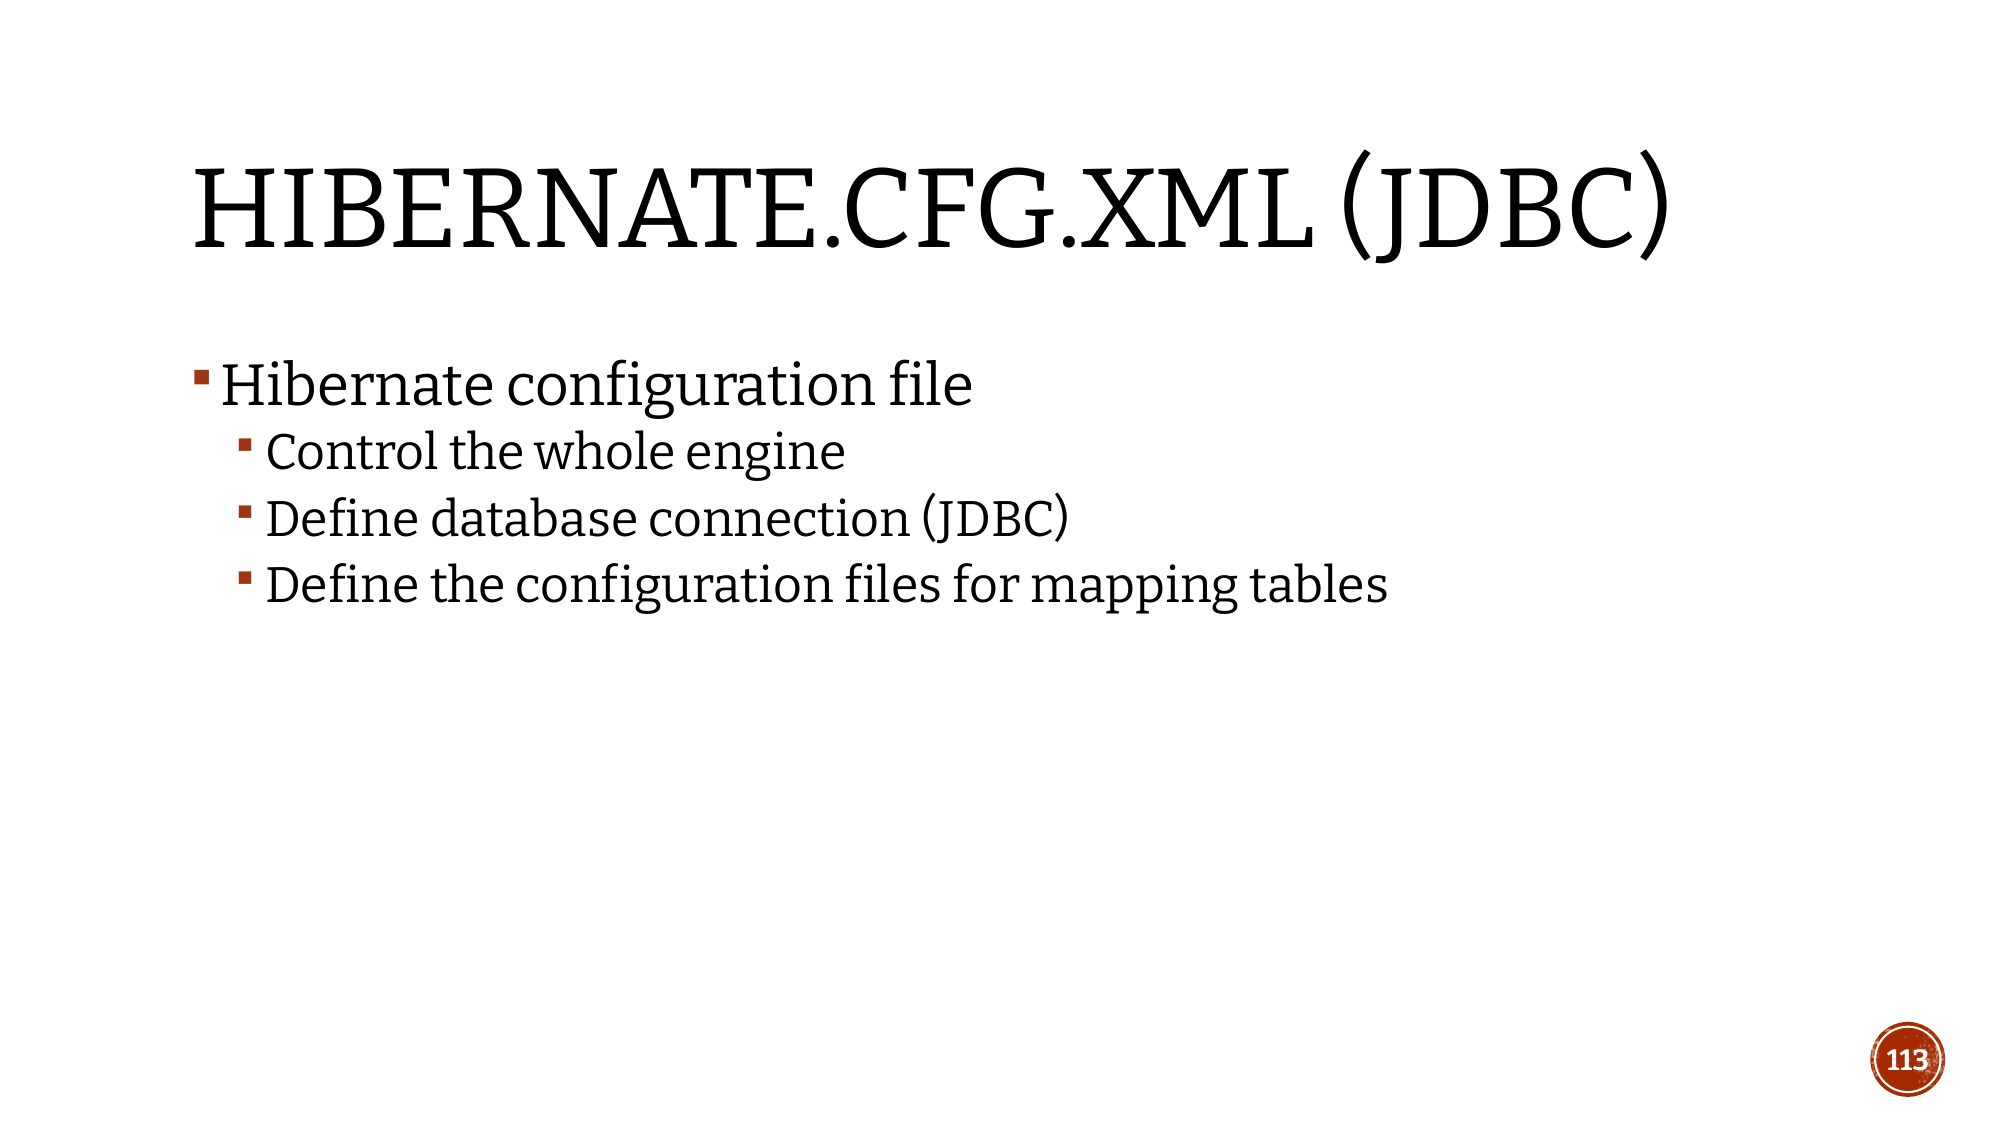

# Hibernate.cfg.xml (JDBC)
Hibernate configuration file
Control the whole engine
Define database connection (JDBC)
Define the configuration files for mapping tables
113